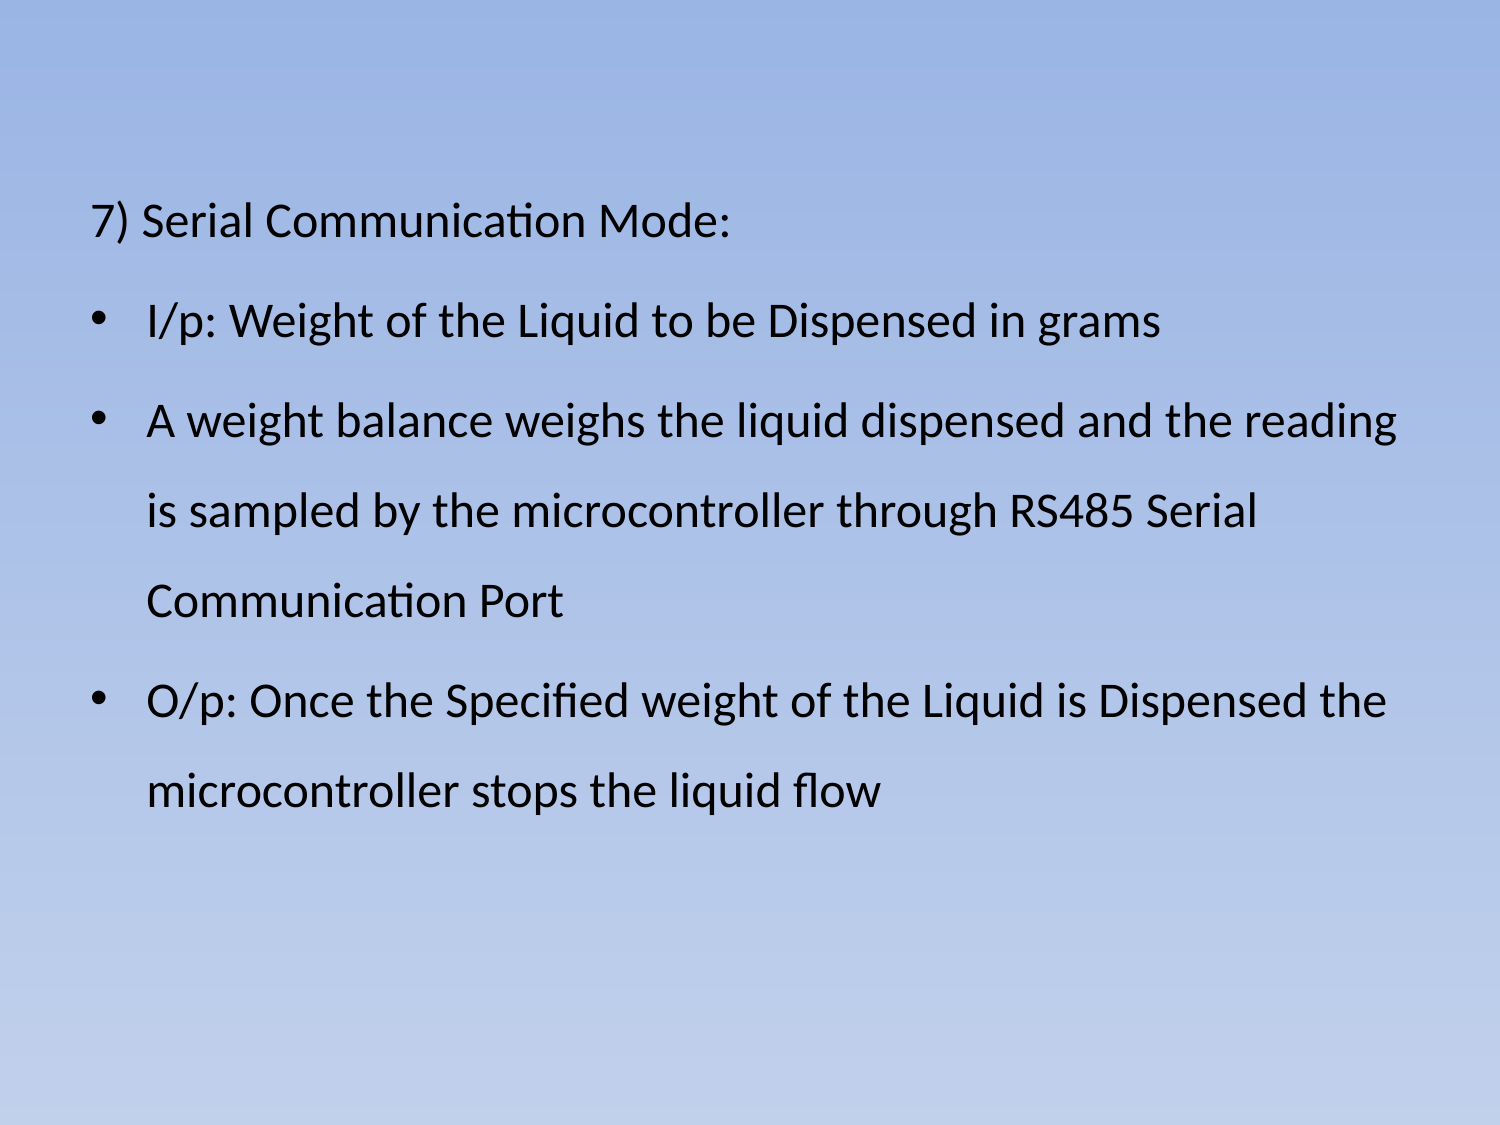

7) Serial Communication Mode:
I/p: Weight of the Liquid to be Dispensed in grams
A weight balance weighs the liquid dispensed and the reading is sampled by the microcontroller through RS485 Serial Communication Port
O/p: Once the Specified weight of the Liquid is Dispensed the microcontroller stops the liquid flow